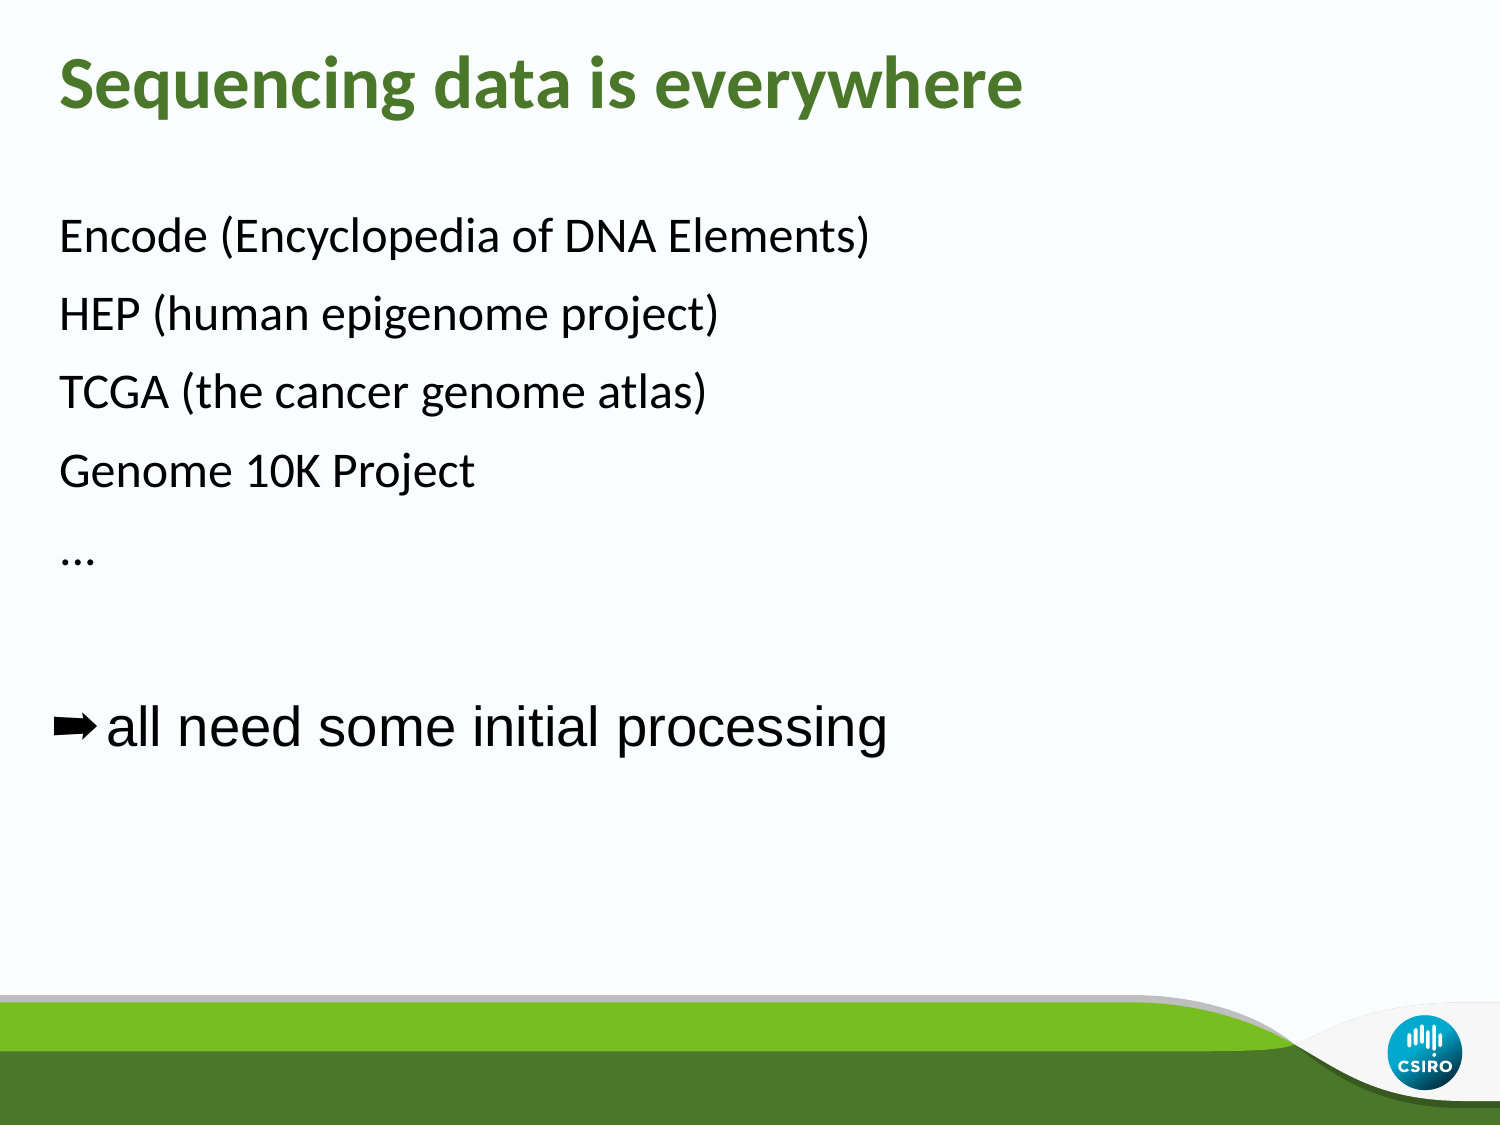

# Sequencing data is everywhere
Encode (Encyclopedia of DNA Elements)
HEP (human epigenome project)
TCGA (the cancer genome atlas)
Genome 10K Project
...
all need some initial processing